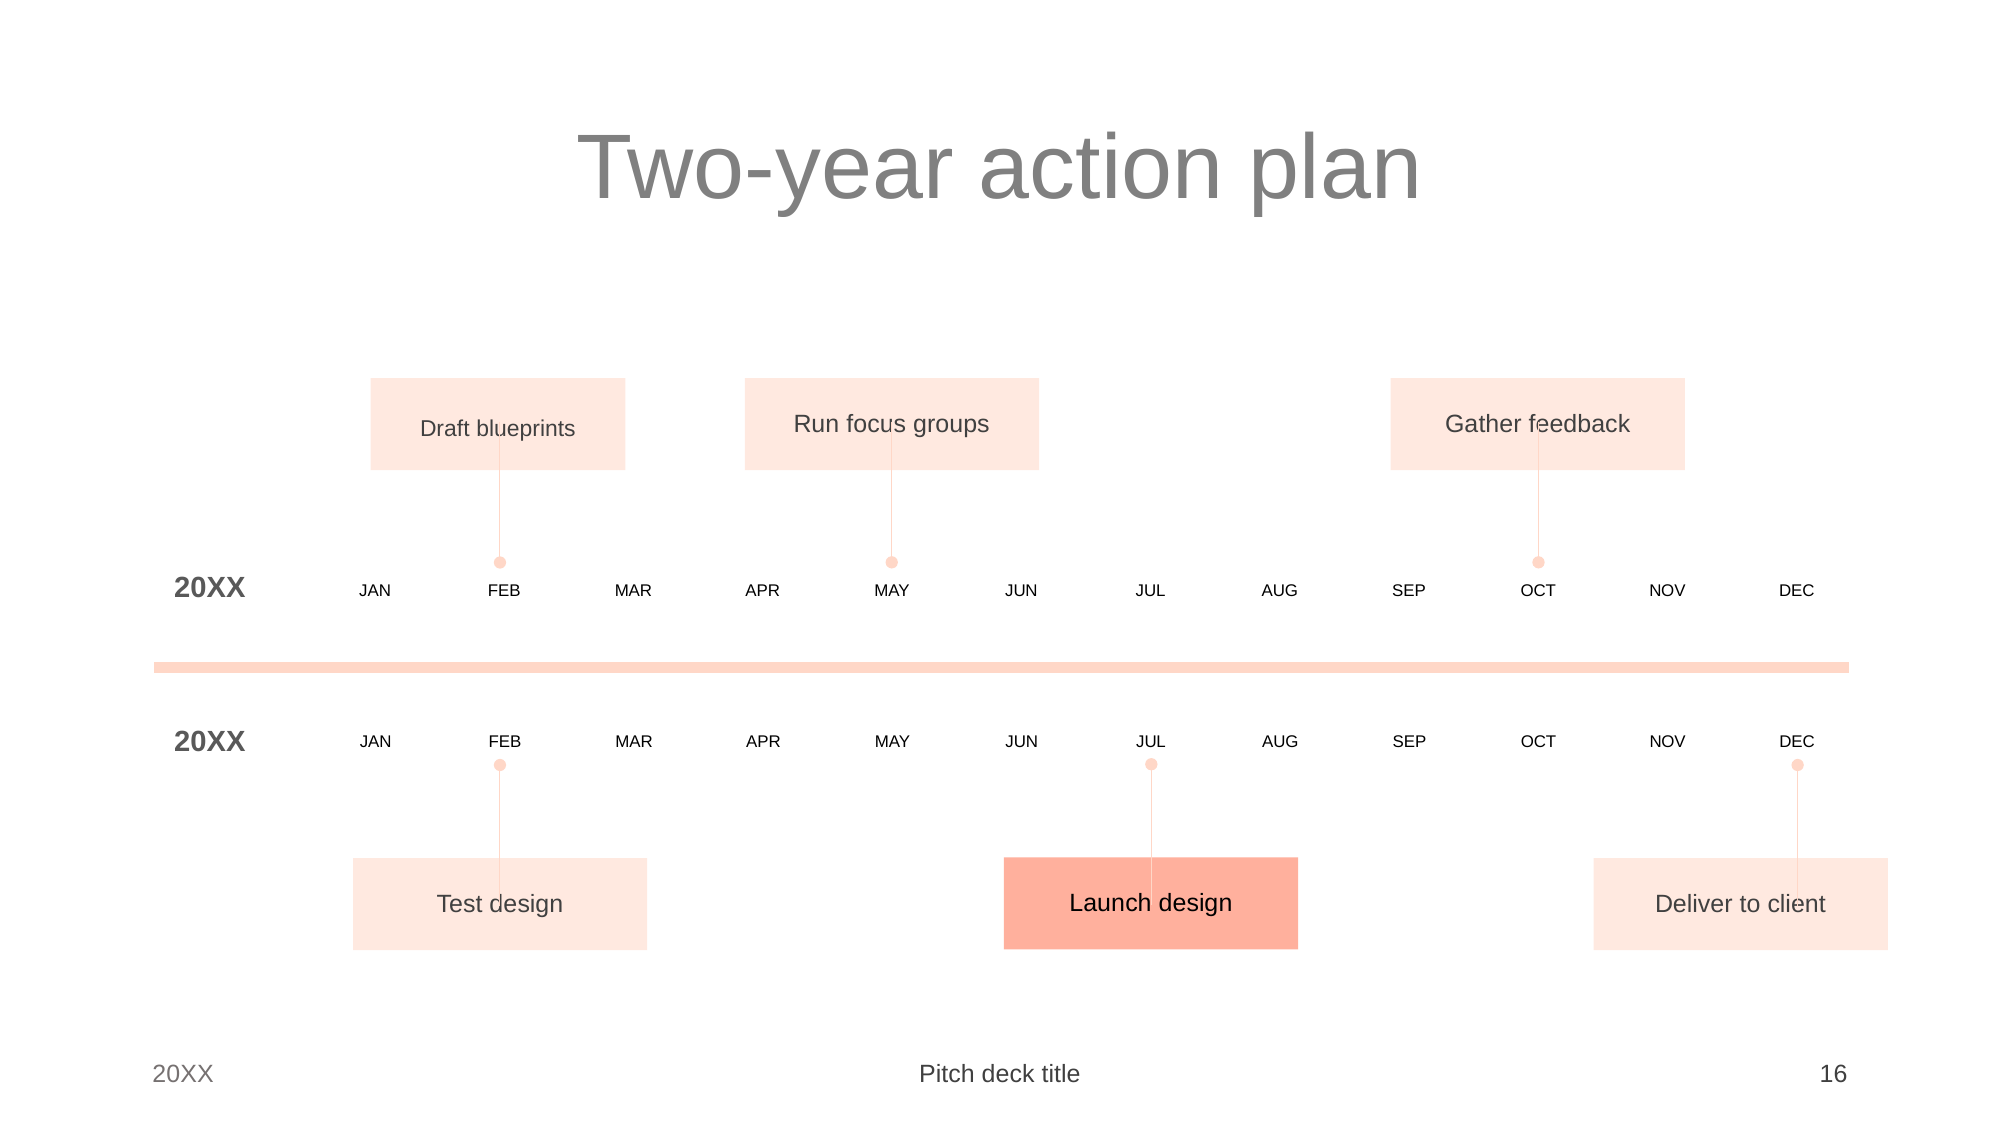

# Two-year action plan
Draft blueprints
Run focus groups
Gather feedback
20XX
JAN
FEB
MAR
APR
MAY
JUN
JUL
AUG
SEP
OCT
NOV
DEC
20XX
JAN
FEB
MAR
APR
MAY
JUN
JUL
AUG
SEP
OCT
NOV
DEC
Launch design
Test design
Deliver to client
20XX
Pitch deck title
16